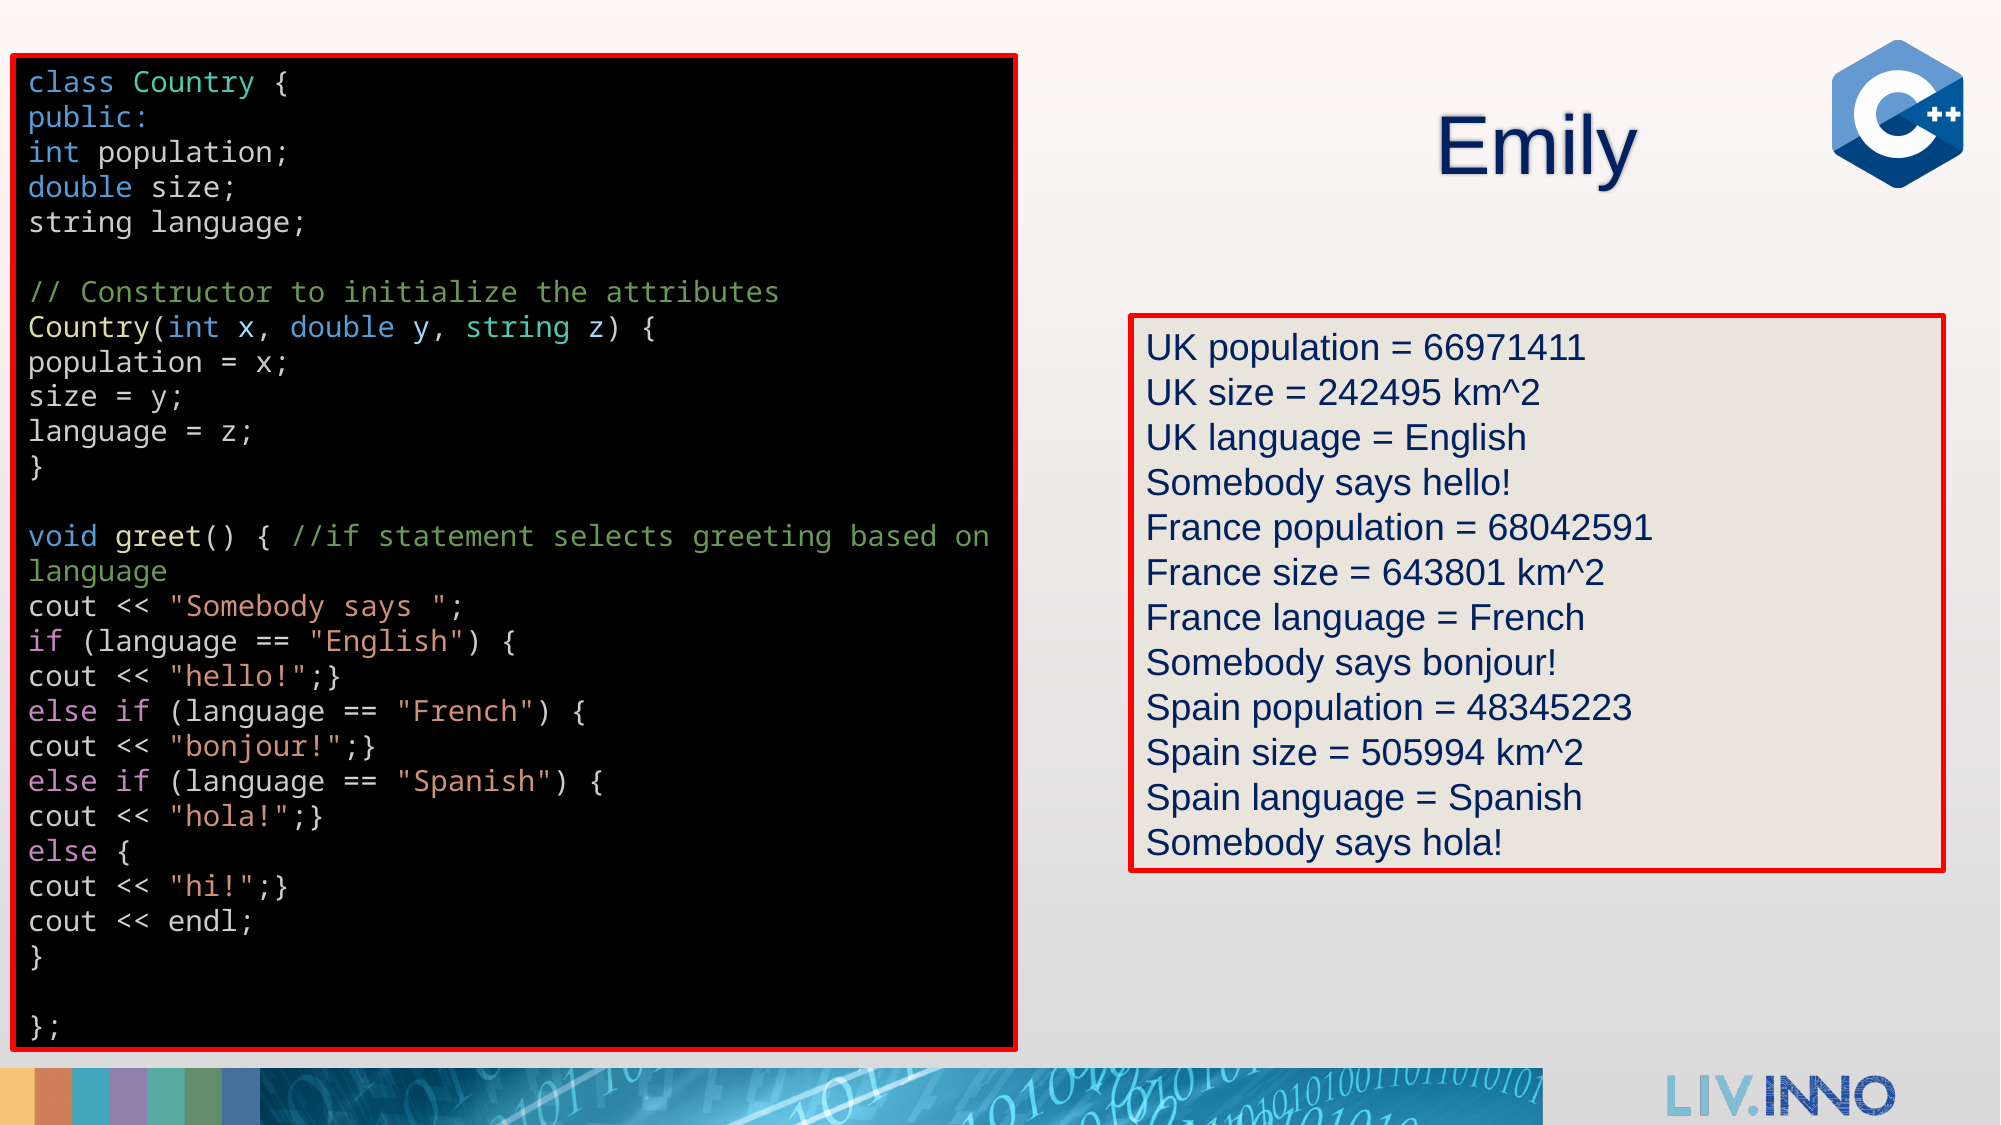

# Emily
class Country {
public:
int population;
double size;
string language;
// Constructor to initialize the attributes
Country(int x, double y, string z) {
population = x;
size = y;
language = z;
}
void greet() { //if statement selects greeting based on language
cout << "Somebody says ";
if (language == "English") {
cout << "hello!";}
else if (language == "French") {
cout << "bonjour!";}
else if (language == "Spanish") {
cout << "hola!";}
else {
cout << "hi!";}
cout << endl;
}
};
UK population = 66971411
UK size = 242495 km^2
UK language = English
Somebody says hello!
France population = 68042591
France size = 643801 km^2
France language = French
Somebody says bonjour!
Spain population = 48345223
Spain size = 505994 km^2
Spain language = Spanish
Somebody says hola!